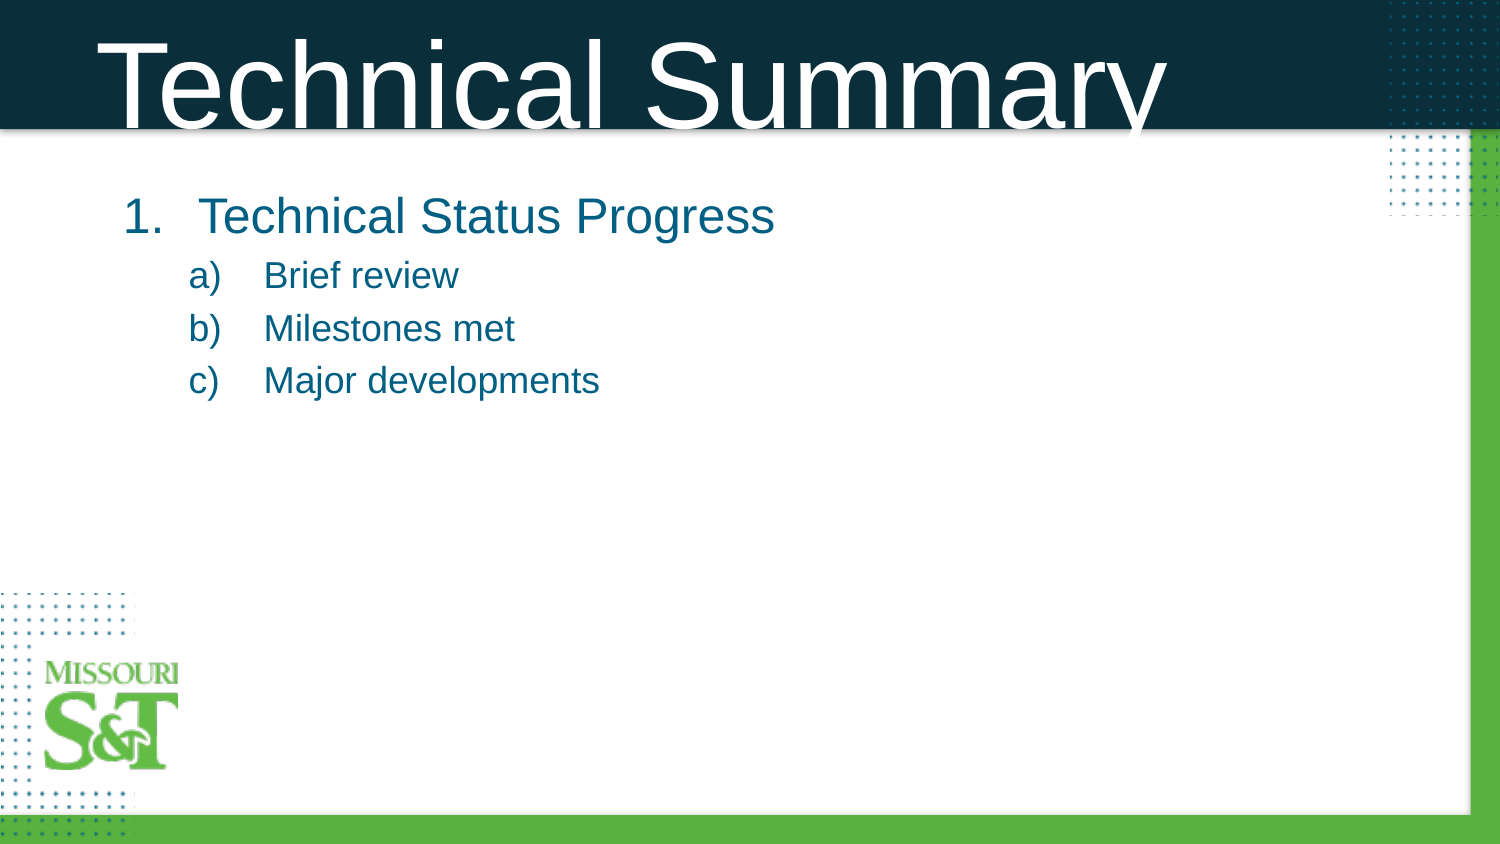

Technical Summary
Technical Status Progress
Brief review
Milestones met
Major developments